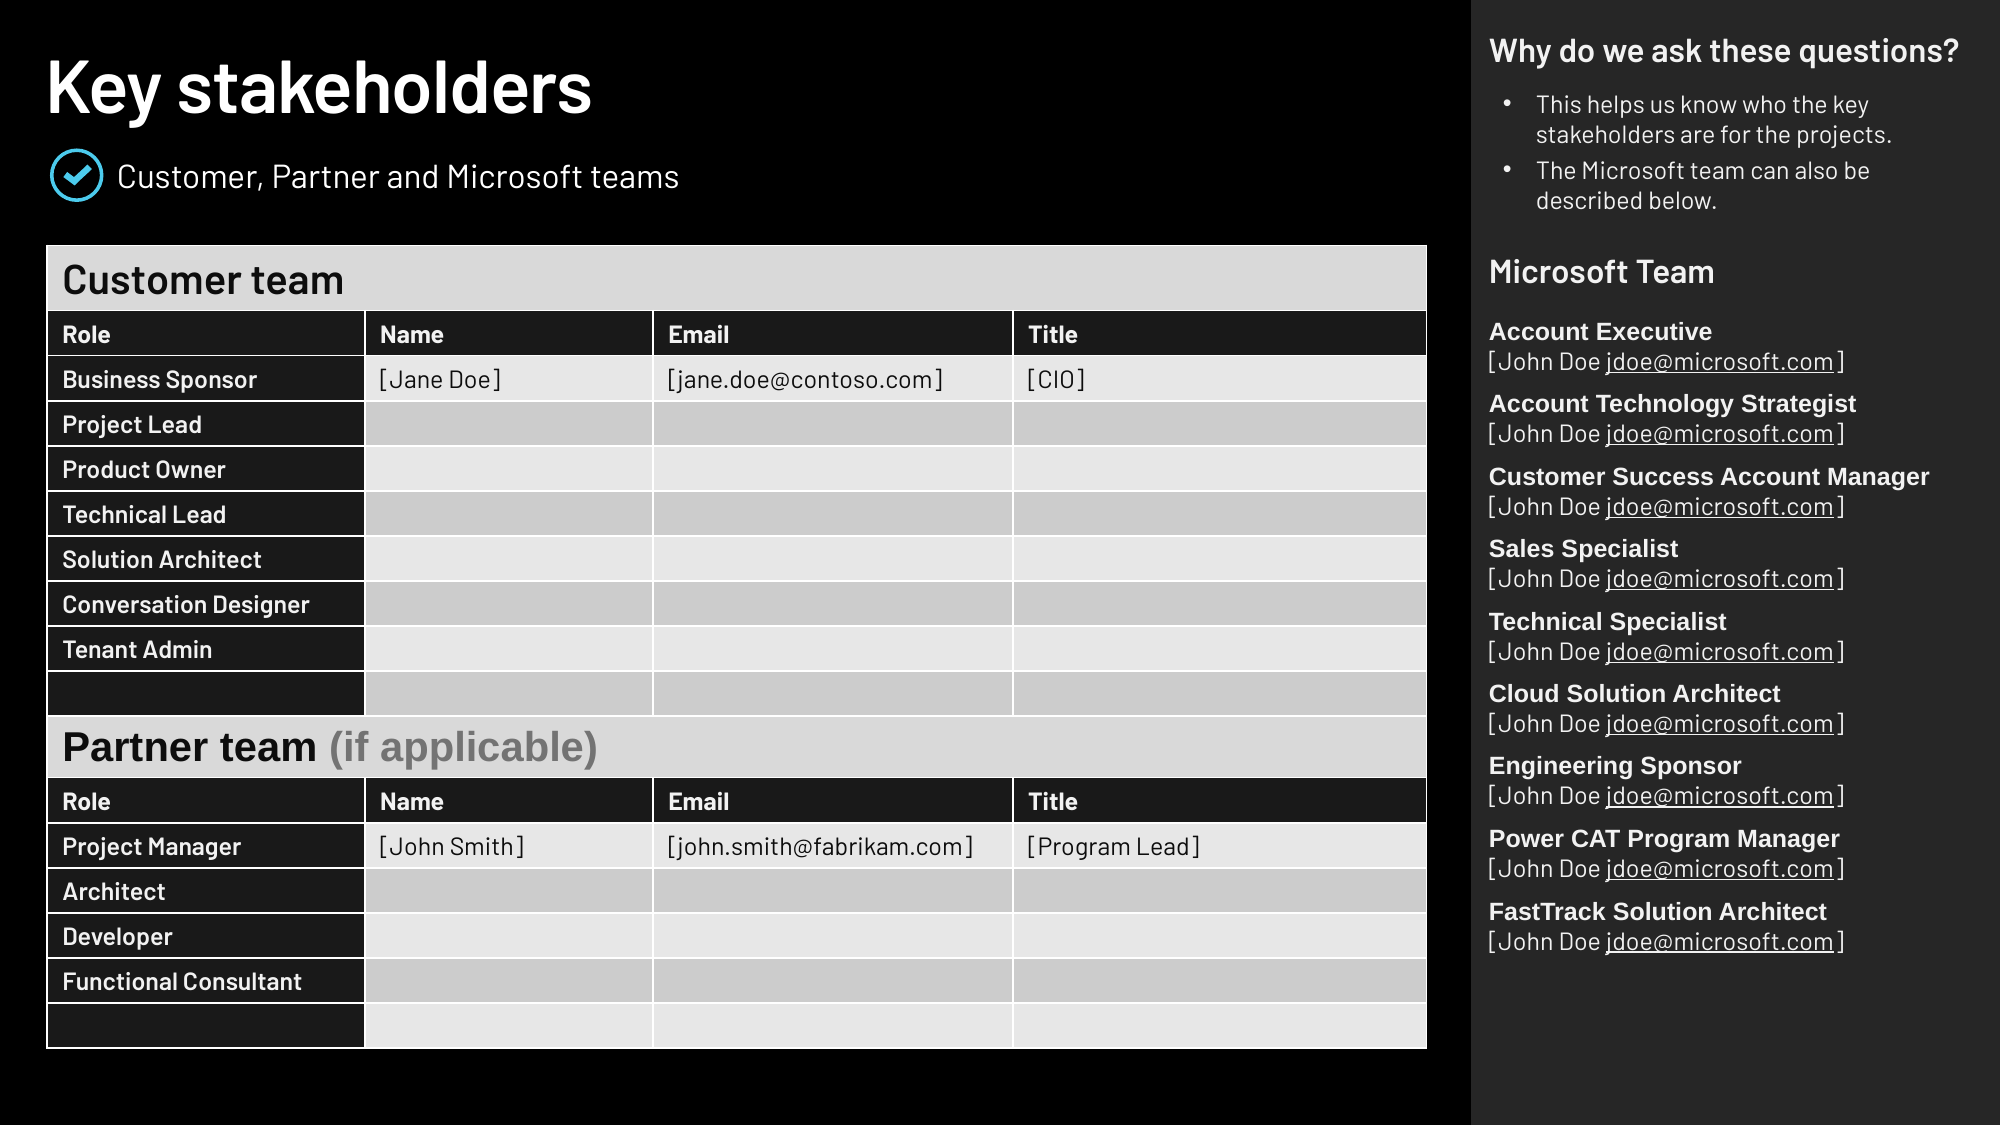

Why do we ask these questions?
This helps us know who the key stakeholders are for the projects.
The Microsoft team can also be described below.

Microsoft Team
Account Executive
[John Doe jdoe@microsoft.com]
Account Technology Strategist
[John Doe jdoe@microsoft.com]
Customer Success Account Manager
[John Doe jdoe@microsoft.com]
Sales Specialist
[John Doe jdoe@microsoft.com]
Technical Specialist
[John Doe jdoe@microsoft.com]
Cloud Solution Architect
[John Doe jdoe@microsoft.com]
Engineering Sponsor
[John Doe jdoe@microsoft.com]
Power CAT Program Manager
[John Doe jdoe@microsoft.com]
FastTrack Solution Architect
[John Doe jdoe@microsoft.com]
Key stakeholders
Customer, Partner and Microsoft teams
| Customer team |  |  |  |
| --- | --- | --- | --- |
| Role | Name | Email | Title |
| Business Sponsor | [Jane Doe] | [jane.doe@contoso.com] | [CIO] |
| Project Lead |  |  |  |
| Product Owner |  |  |  |
| Technical Lead |  |  |  |
| Solution Architect |  |  |  |
| Conversation Designer |  |  |  |
| Tenant Admin |  |  |  |
|  |  |  |  |
| Partner team (if applicable) |  |  |  |
| Role | Name | Email | Title |
| Project Manager | [John Smith] | [john.smith@fabrikam.com] | [Program Lead] |
| Architect |  |  |  |
| Developer |  |  |  |
| Functional Consultant |  |  |  |
|  |  |  |  |